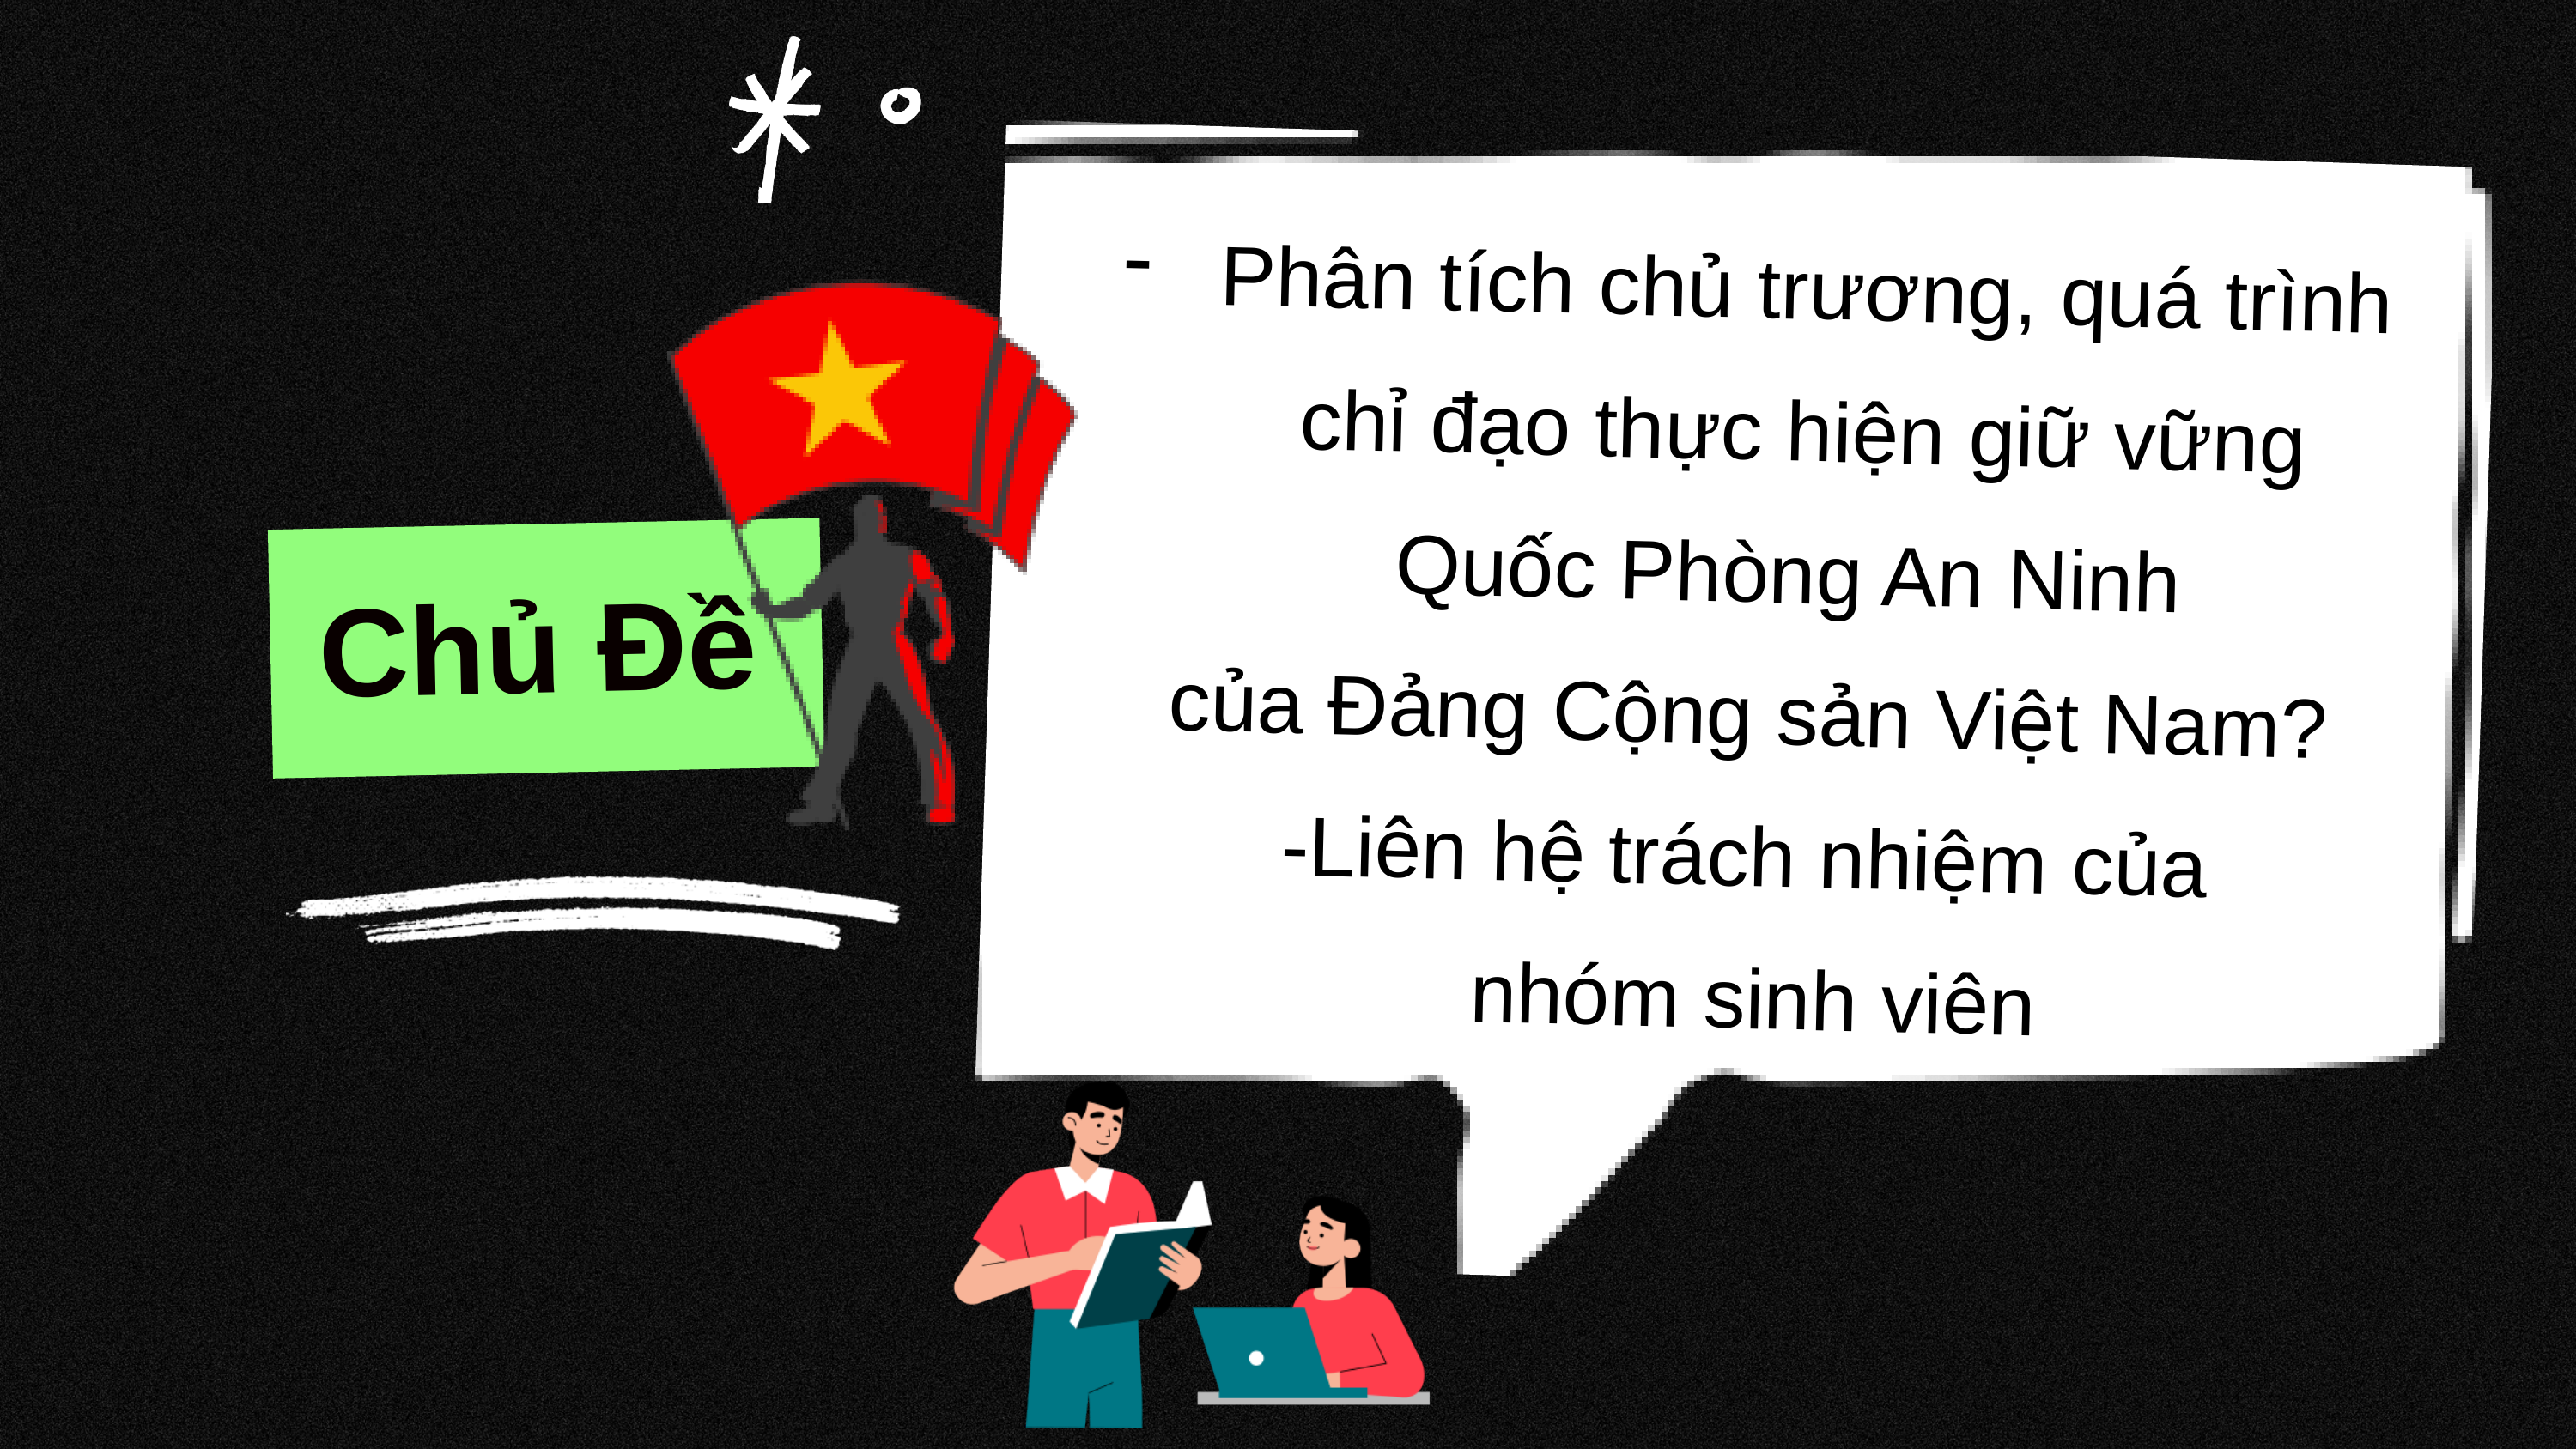

Phân tích chủ trương, quá trình chỉ đạo thực hiện giữ vững Quốc Phòng An Ninh
của Đảng Cộng sản Việt Nam?
-Liên hệ trách nhiệm của
 nhóm sinh viên

Chủ Đề